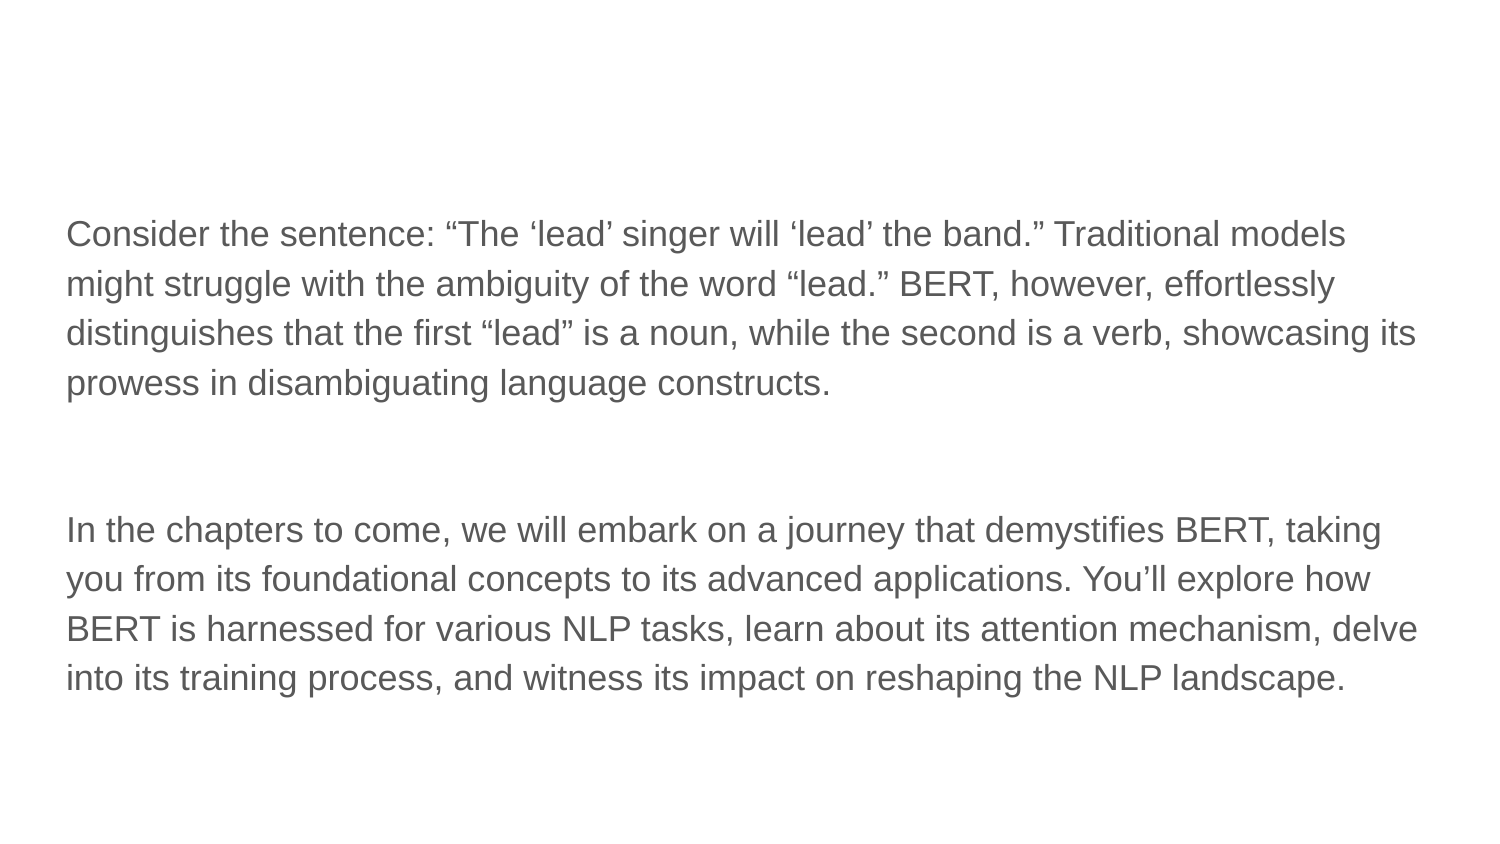

#
Consider the sentence: “The ‘lead’ singer will ‘lead’ the band.” Traditional models might struggle with the ambiguity of the word “lead.” BERT, however, effortlessly distinguishes that the first “lead” is a noun, while the second is a verb, showcasing its prowess in disambiguating language constructs.

In the chapters to come, we will embark on a journey that demystifies BERT, taking you from its foundational concepts to its advanced applications. You’ll explore how BERT is harnessed for various NLP tasks, learn about its attention mechanism, delve into its training process, and witness its impact on reshaping the NLP landscape.